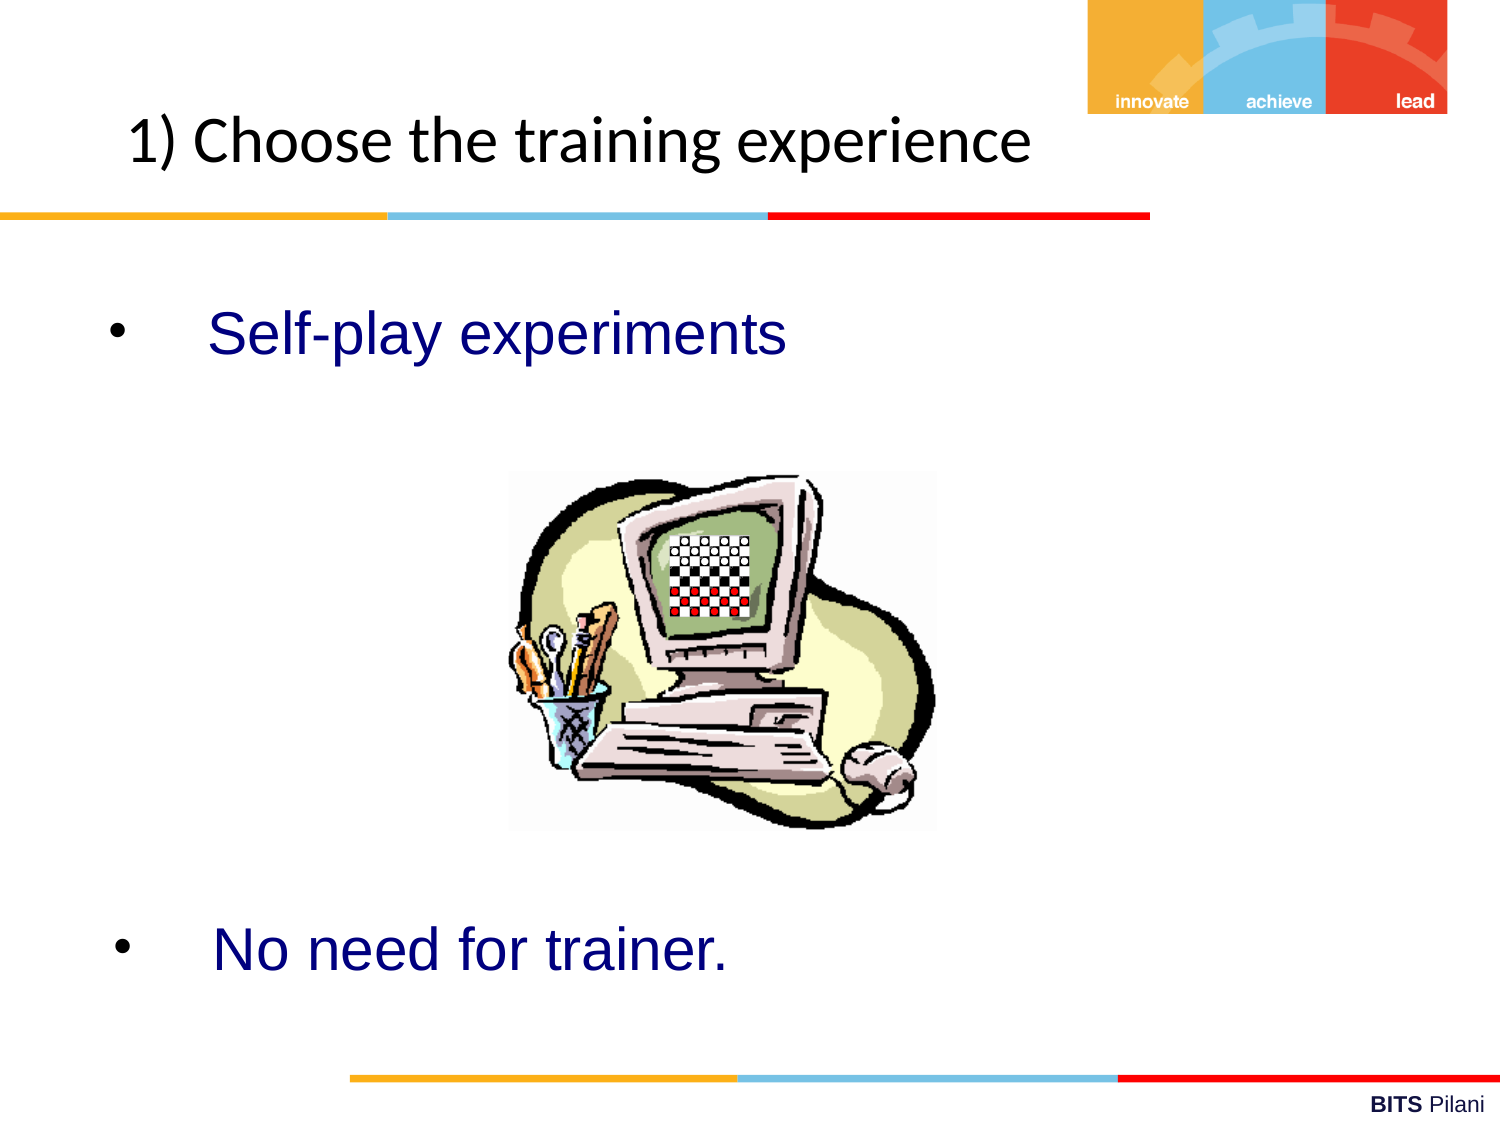

# 1) Choose the training experience
•
Self-play experiments

•
No need for trainer.